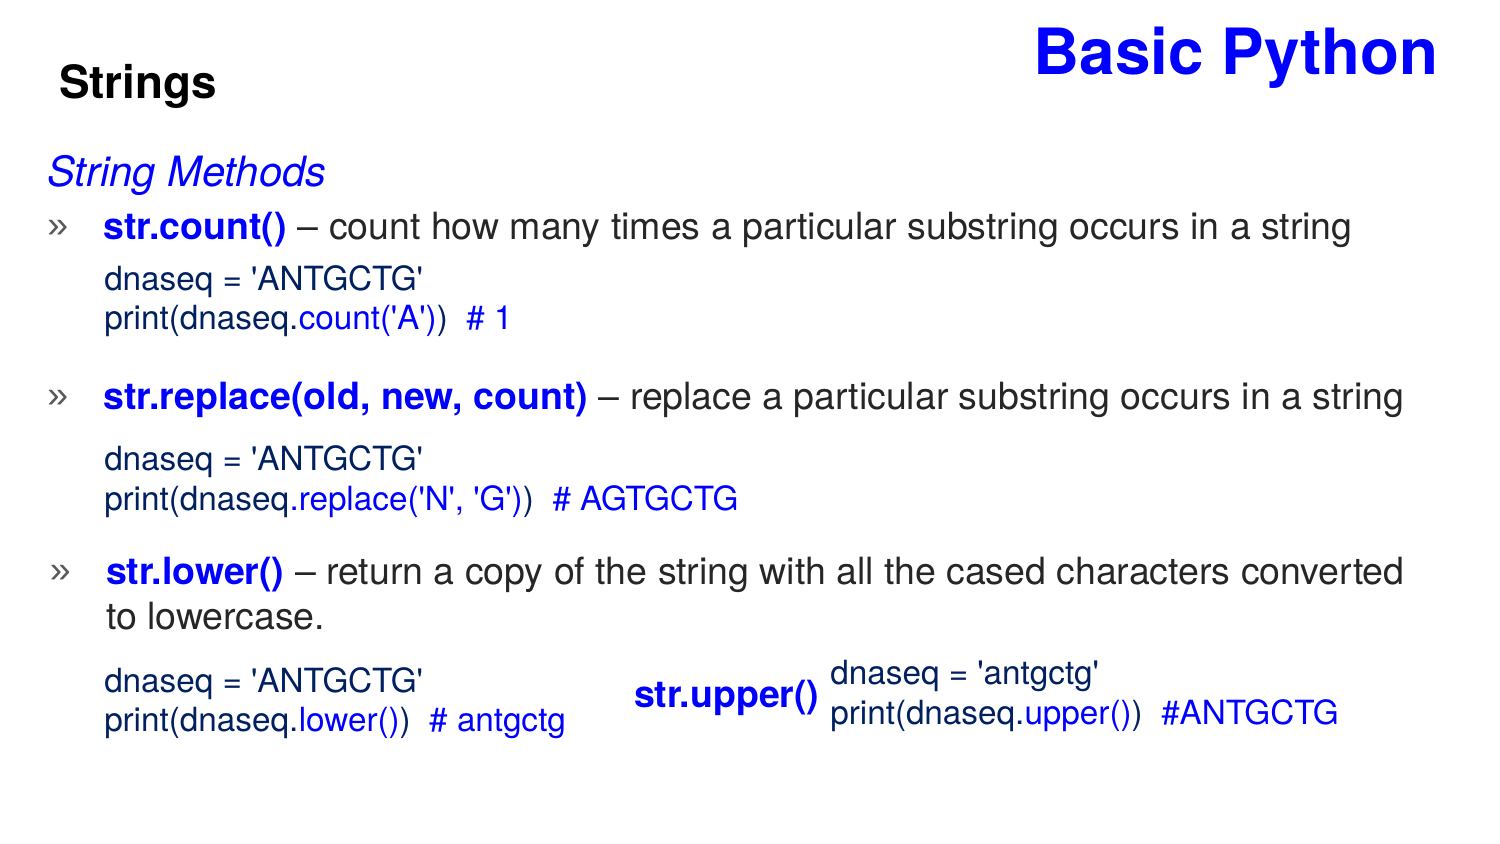

Basic Python

Strings

String Methods
str.count() – count how many times a particular substring occurs in a string
dnaseq = 'ANTGCTG'
print(dnaseq.count('A'))  # 1
str.replace(old, new, count) – replace a particular substring occurs in a string
dnaseq = 'ANTGCTG'
print(dnaseq.replace('N', 'G'))  # AGTGCTG
str.lower() – return a copy of the string with all the cased characters converted to lowercase.
dnaseq = 'antgctg'
print(dnaseq.upper())  #ANTGCTG
str.upper()
dnaseq = 'ANTGCTG'
print(dnaseq.lower())  # antgctg